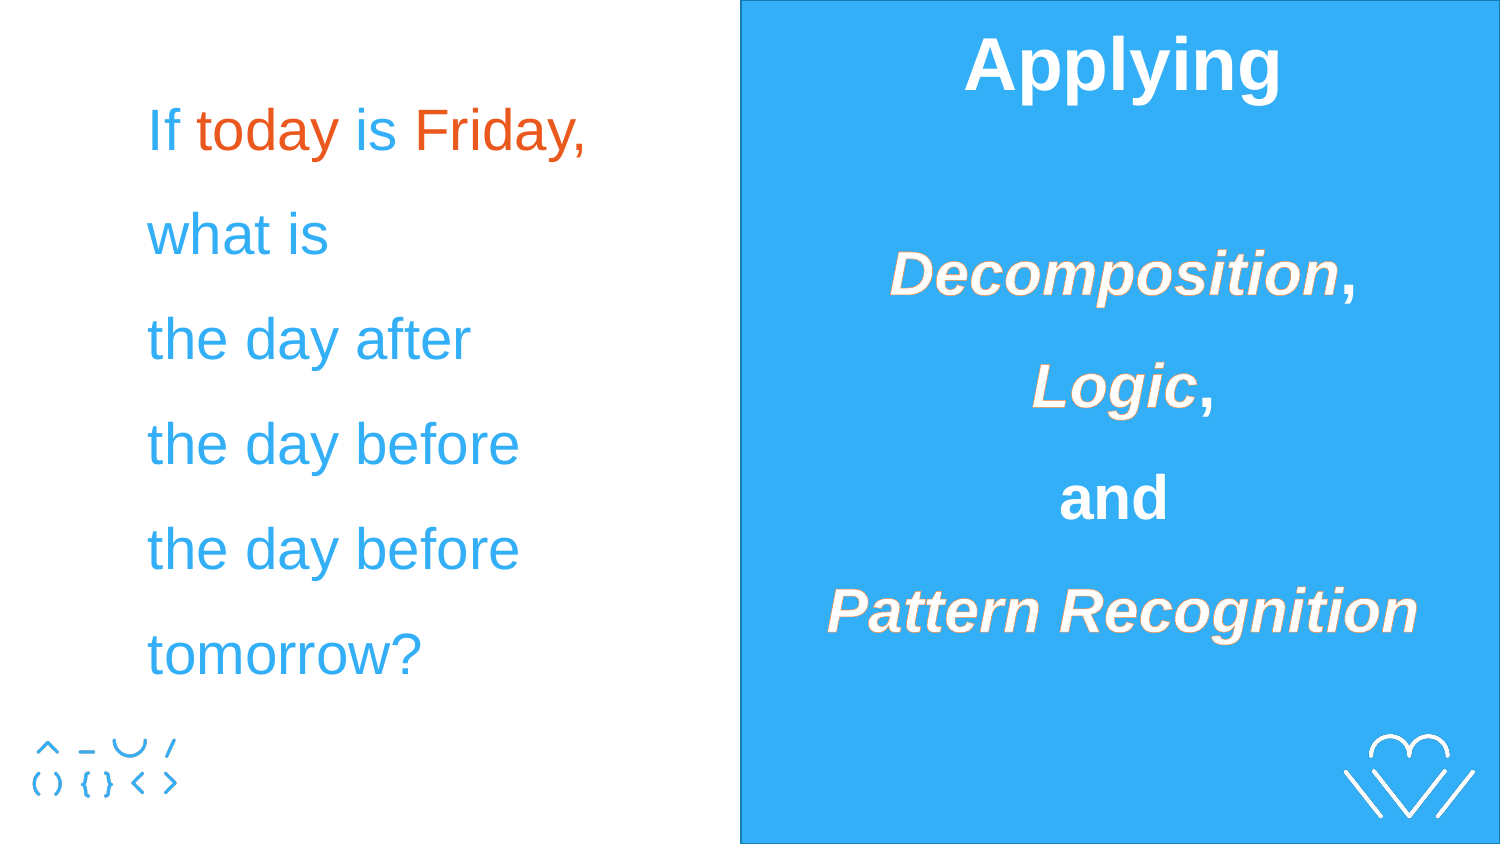

Applying

Decomposition,
 Logic,
and
Pattern Recognition
If today is Friday,
what is
the day after
the day before
the day before
tomorrow?